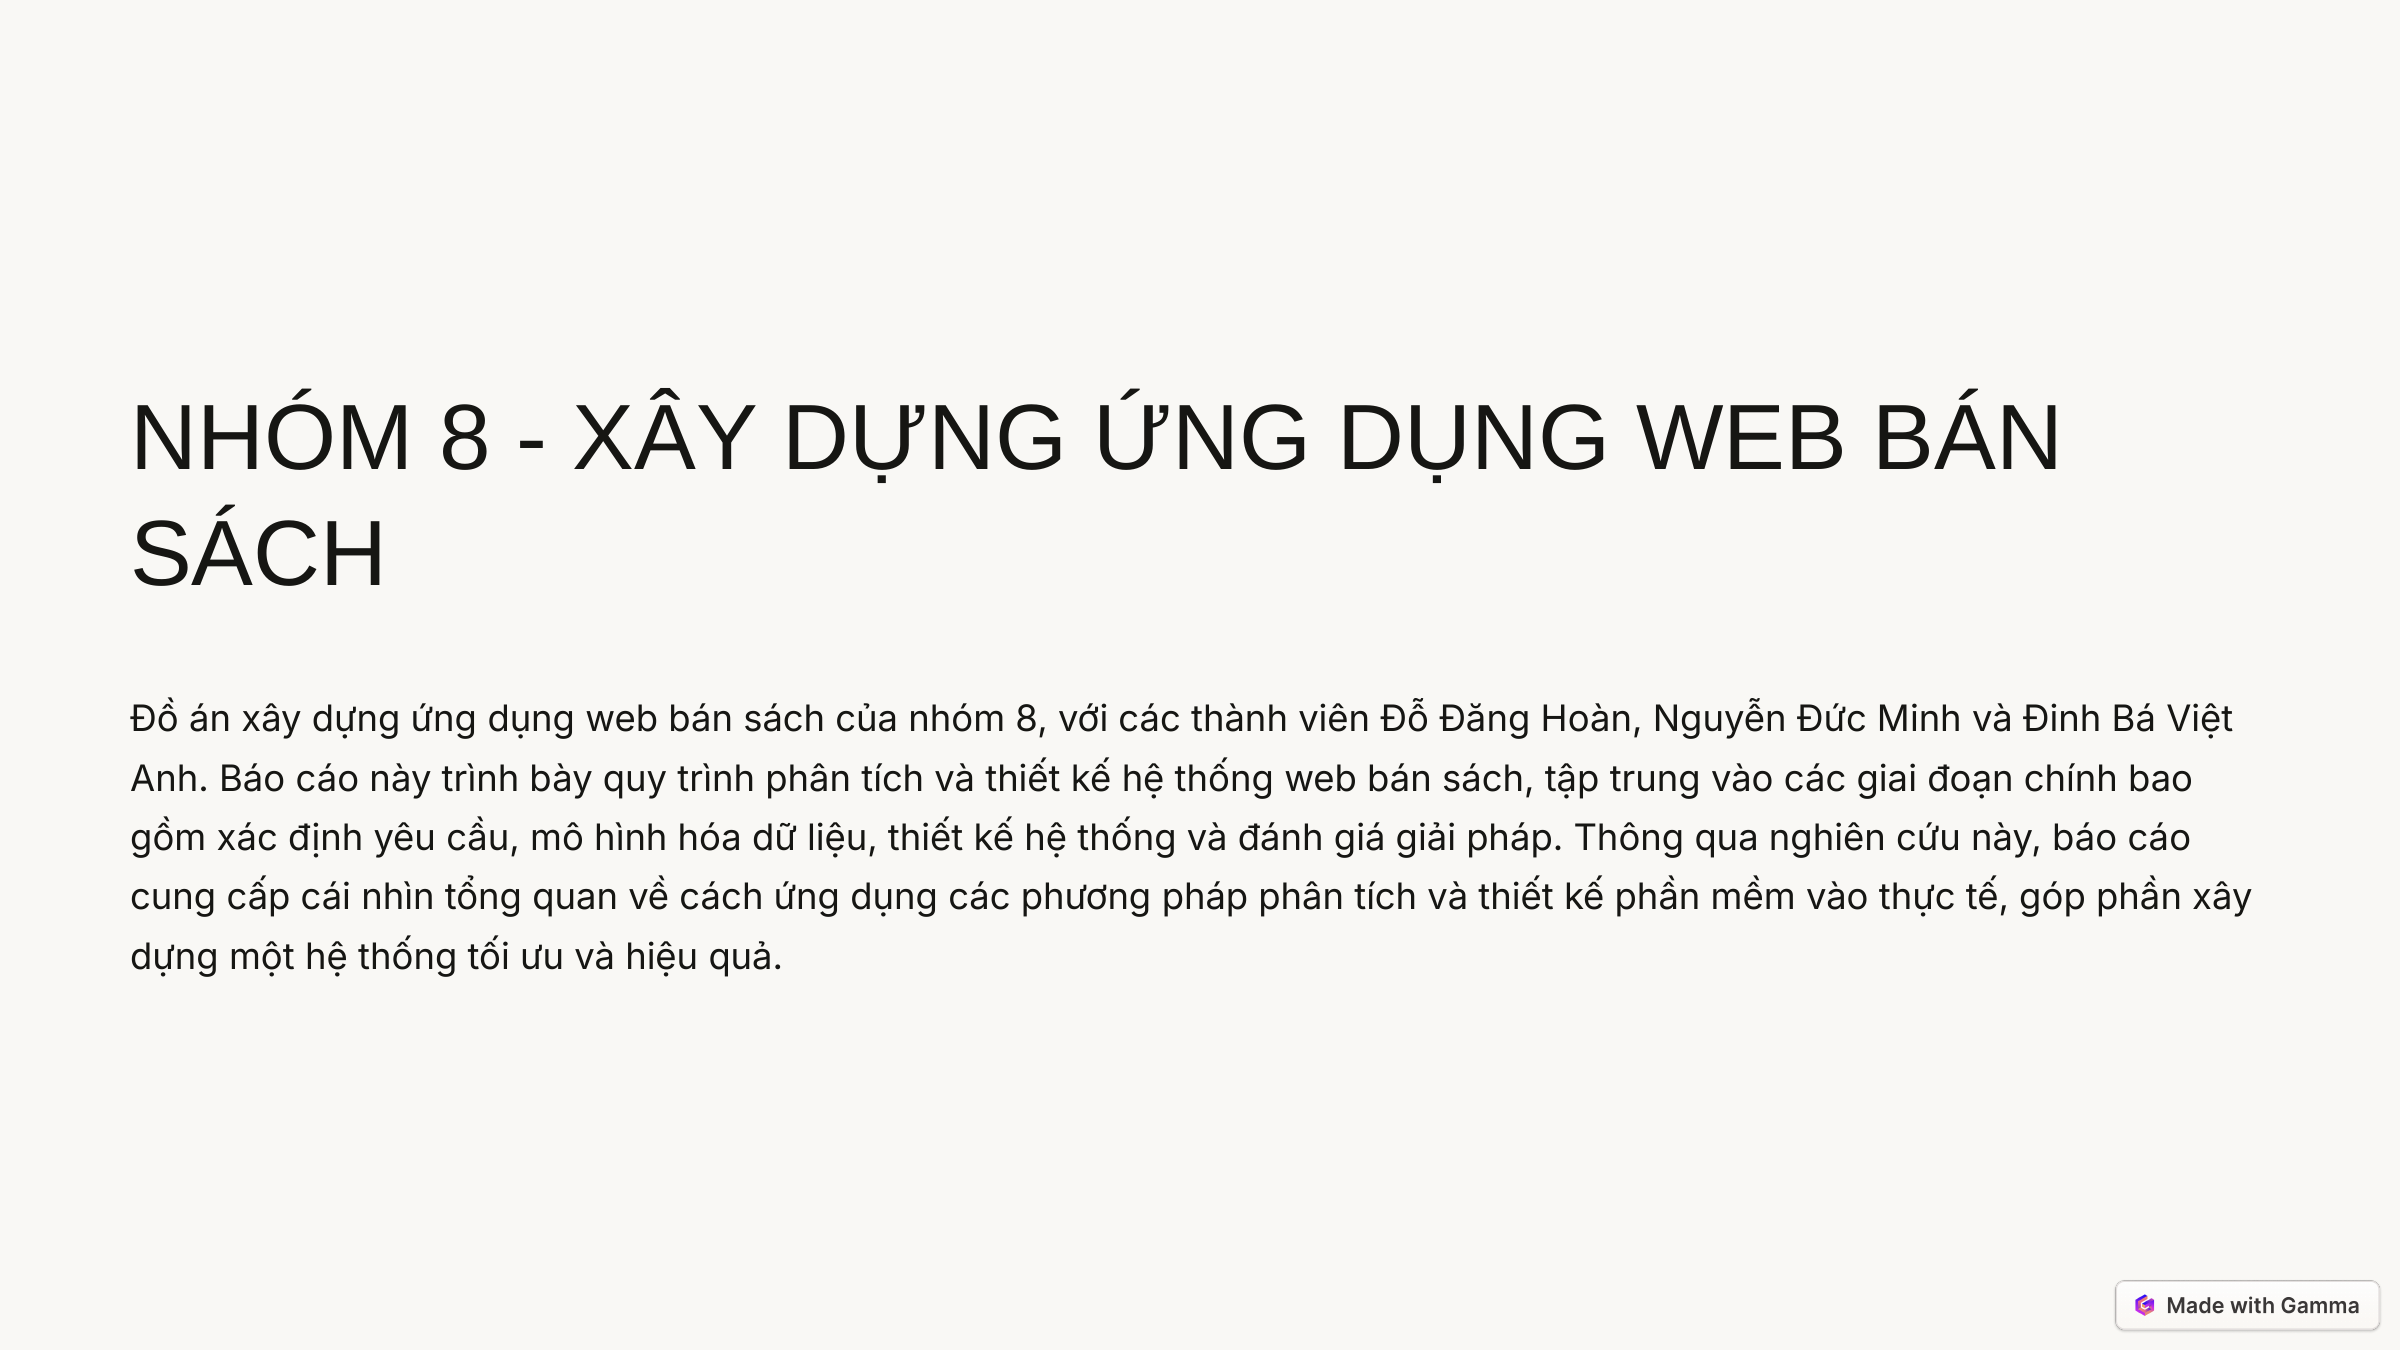

NHÓM 8 - XÂY DỰNG ỨNG DỤNG WEB BÁN SÁCH
Đồ án xây dựng ứng dụng web bán sách của nhóm 8, với các thành viên Đỗ Đăng Hoàn, Nguyễn Đức Minh và Đinh Bá Việt Anh. Báo cáo này trình bày quy trình phân tích và thiết kế hệ thống web bán sách, tập trung vào các giai đoạn chính bao gồm xác định yêu cầu, mô hình hóa dữ liệu, thiết kế hệ thống và đánh giá giải pháp. Thông qua nghiên cứu này, báo cáo cung cấp cái nhìn tổng quan về cách ứng dụng các phương pháp phân tích và thiết kế phần mềm vào thực tế, góp phần xây dựng một hệ thống tối ưu và hiệu quả.